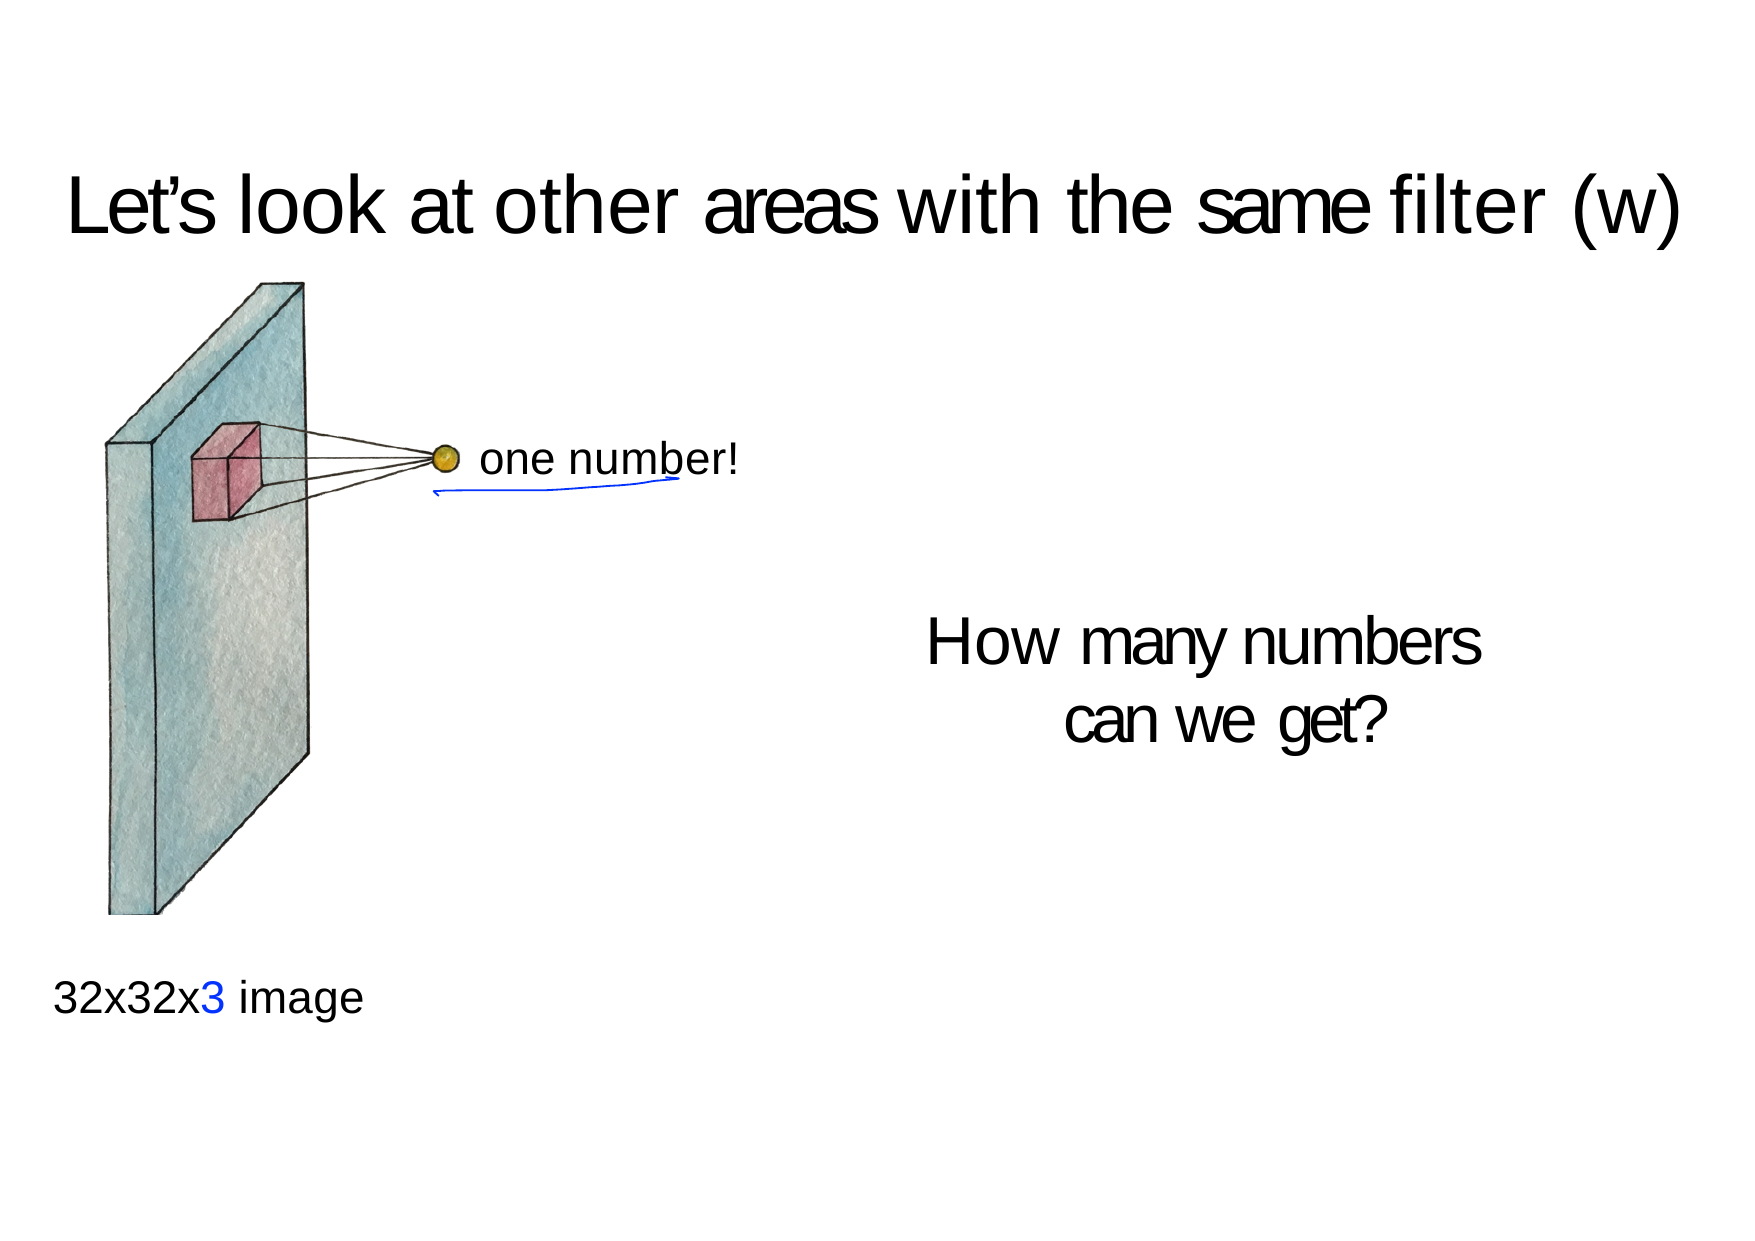

# Let’s look at other areas with the same filter (w)

one number!

How many numbers  can we get?

32x32x3 image